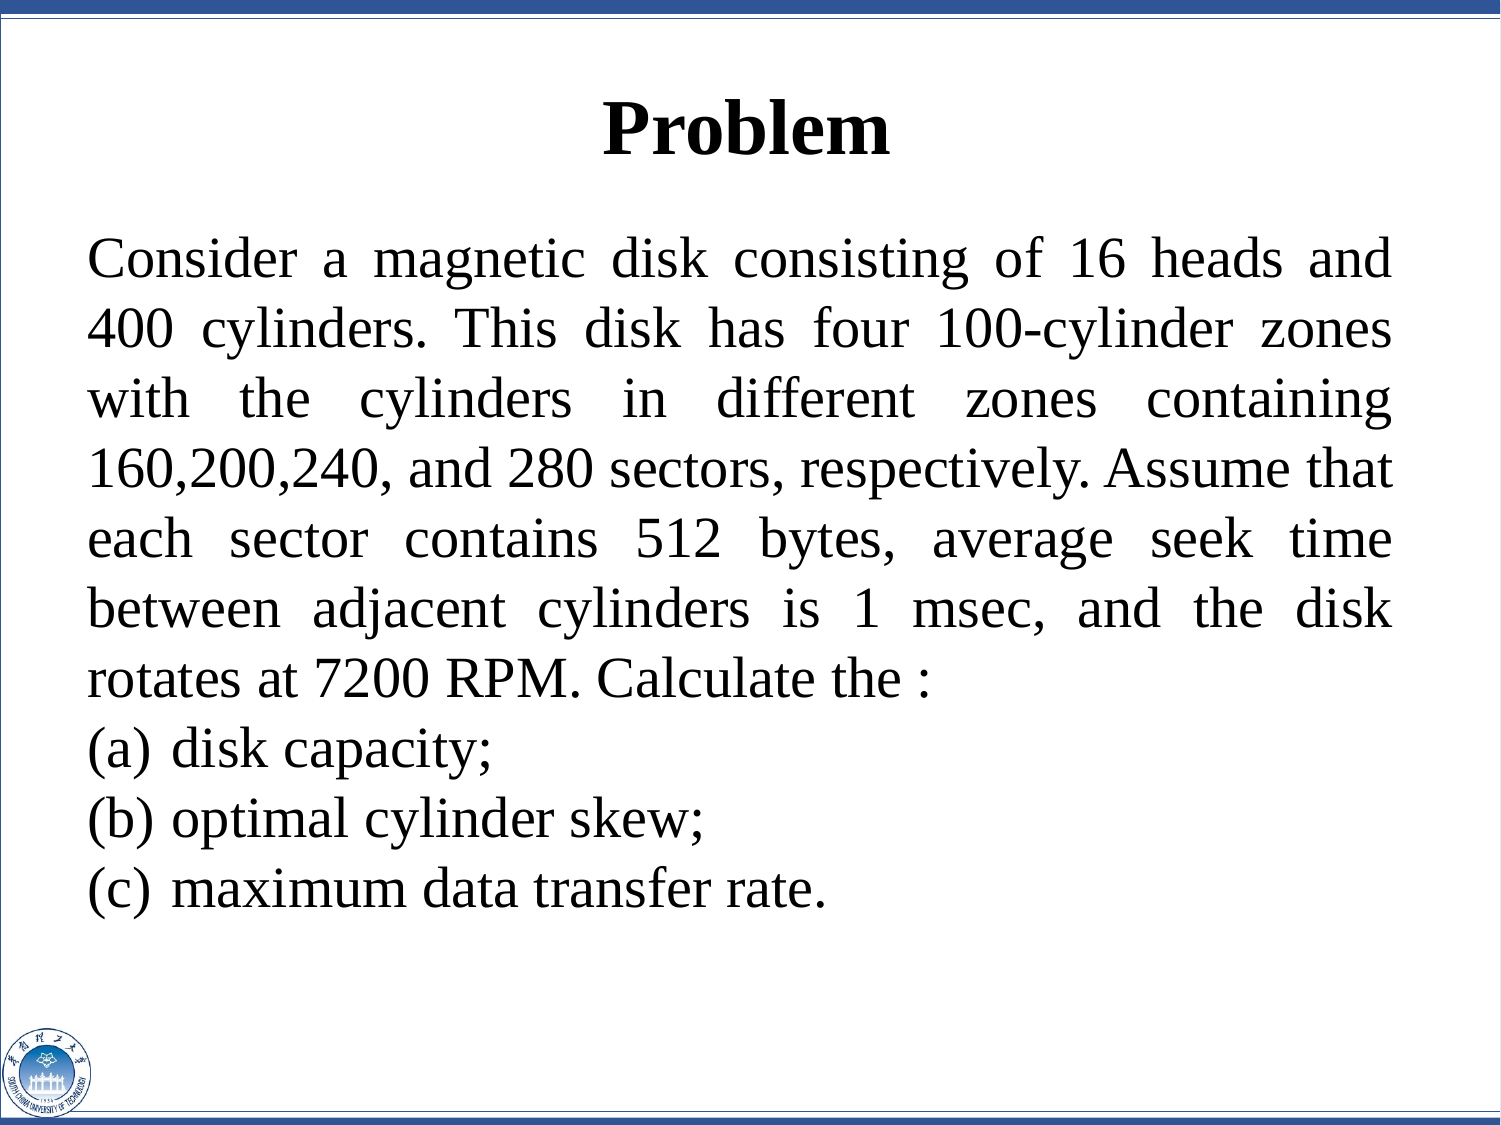

# Problem
Consider a magnetic disk consisting of 16 heads and 400 cylinders. This disk has four 100-cylinder zones with the cylinders in different zones containing 160,200,240, and 280 sectors, respectively. Assume that each sector contains 512 bytes, average seek time between adjacent cylinders is 1 msec, and the disk rotates at 7200 RPM. Calculate the :
disk capacity;
optimal cylinder skew;
maximum data transfer rate.